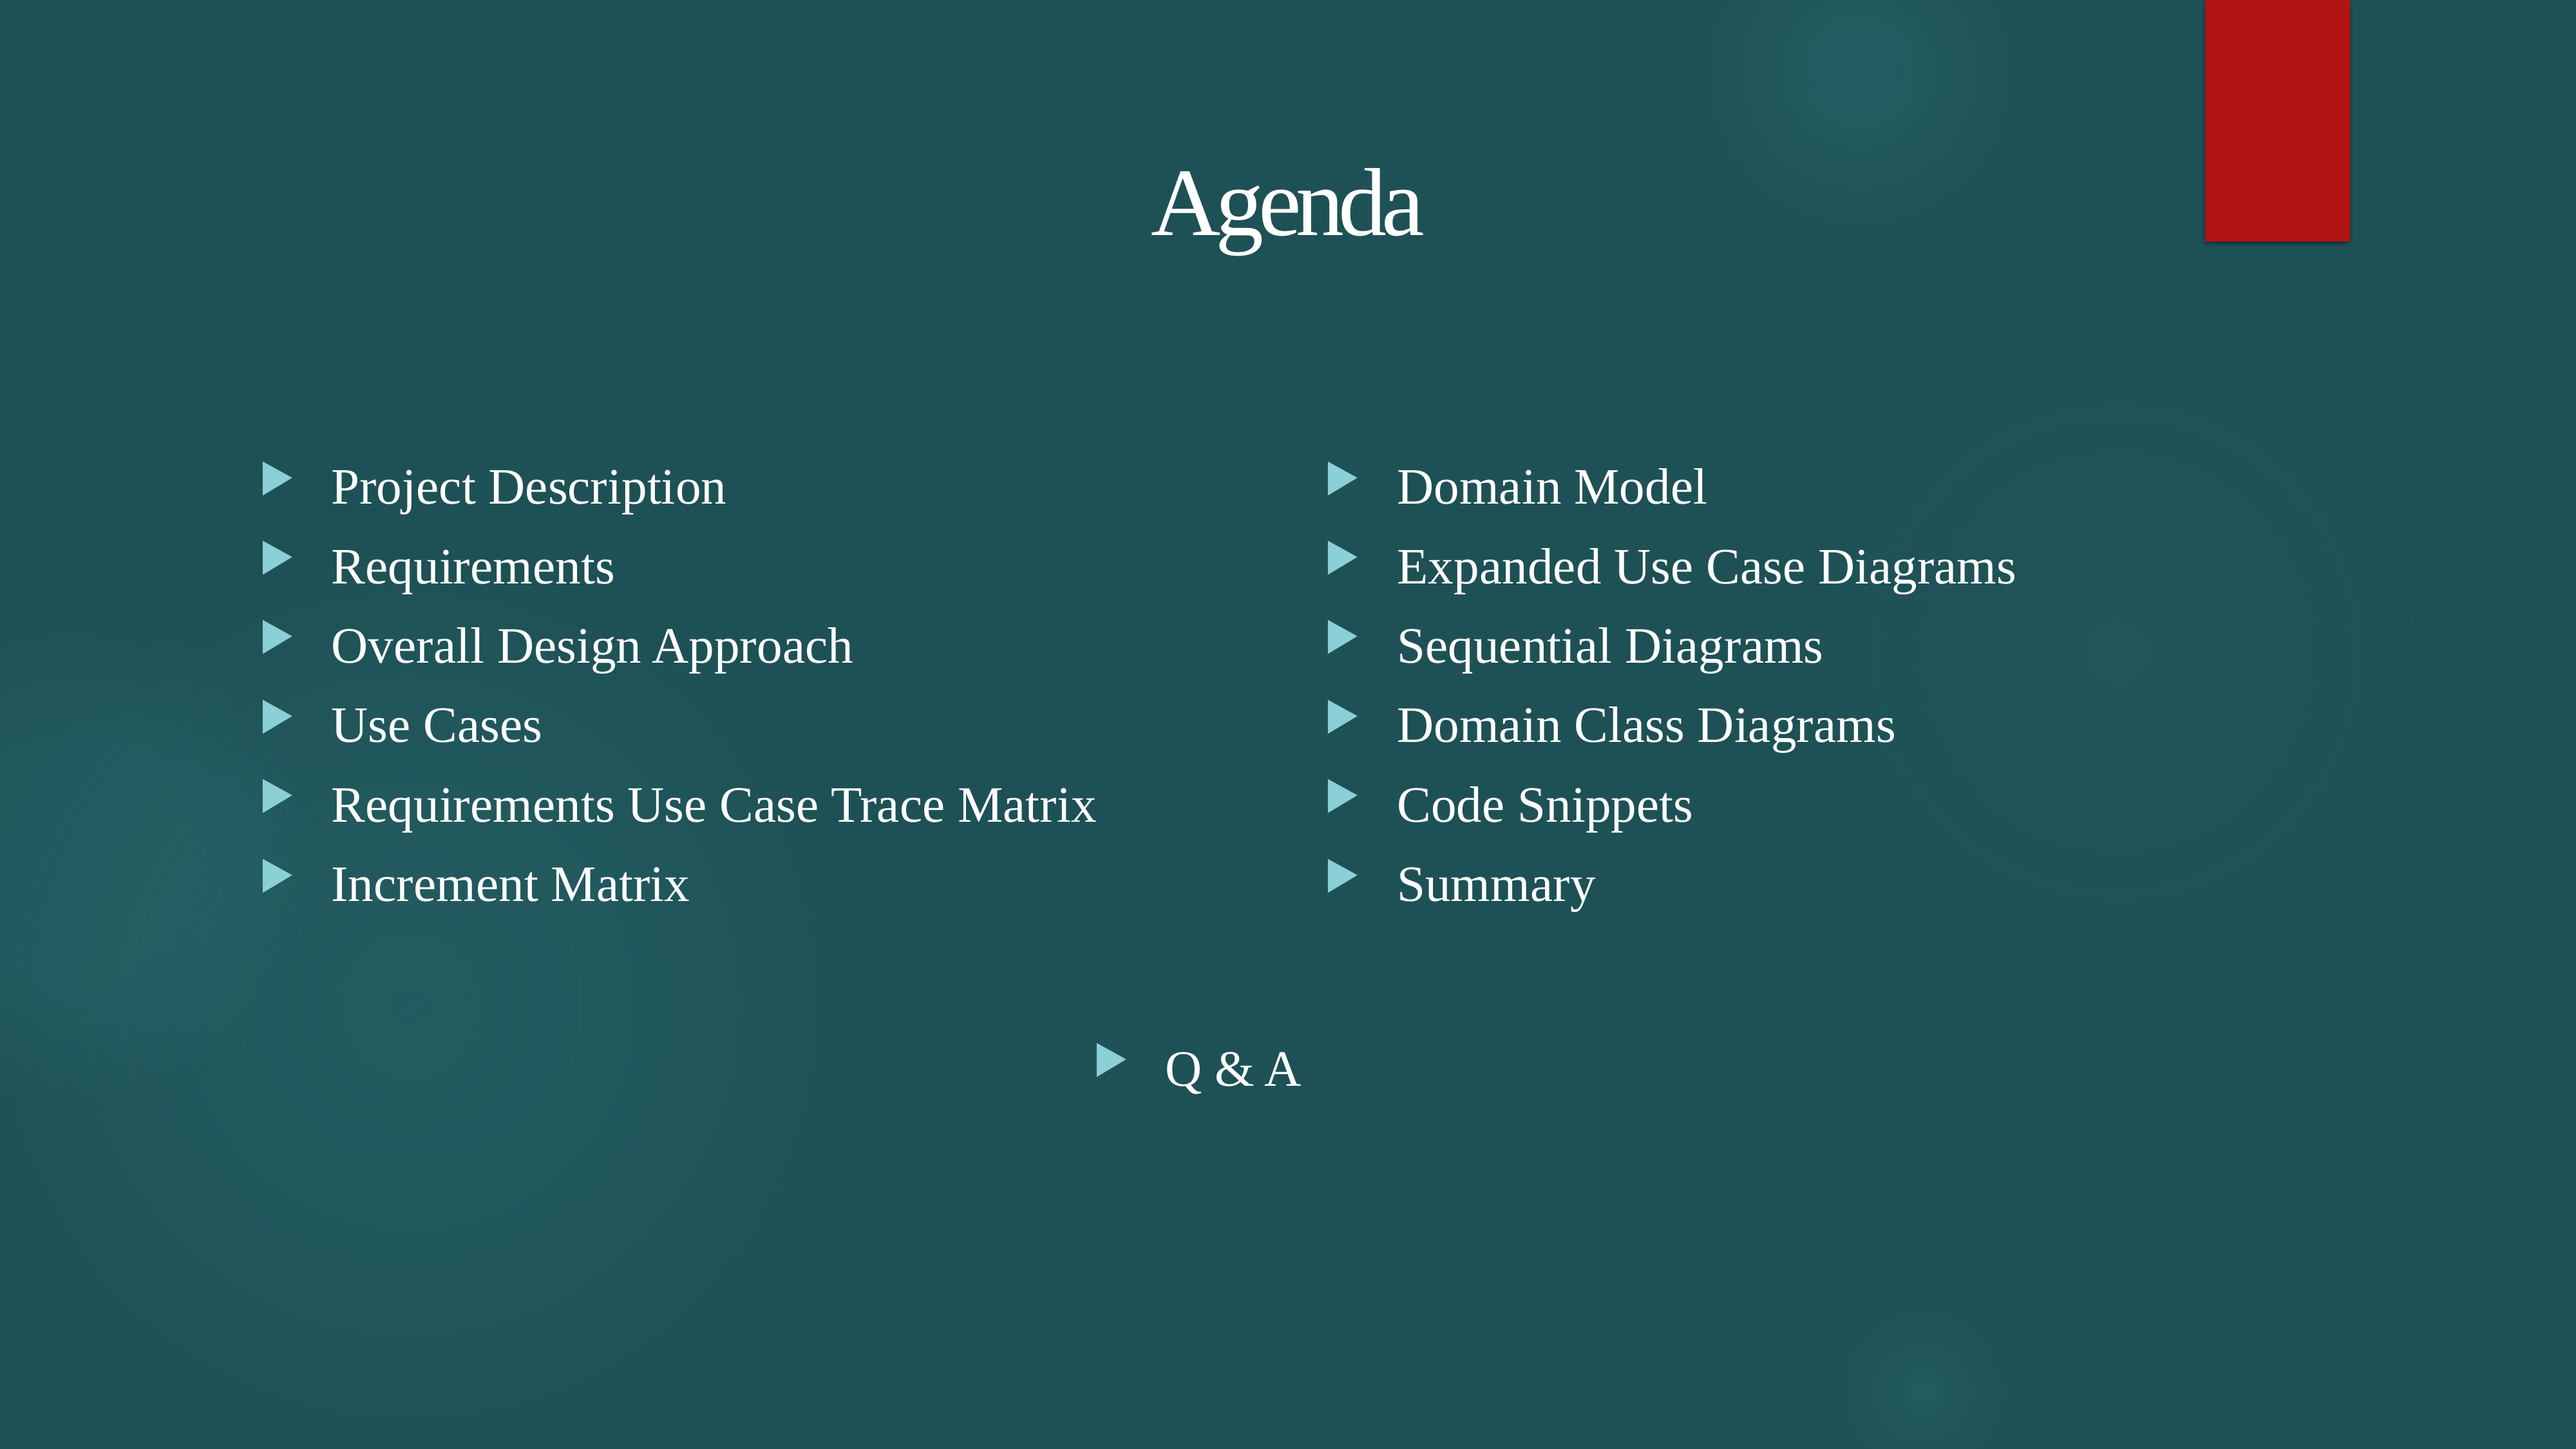

# Agenda
Domain Model
Expanded Use Case Diagrams
Sequential Diagrams
Domain Class Diagrams
Code Snippets
Summary
Project Description
Requirements
Overall Design Approach
Use Cases
Requirements Use Case Trace Matrix
Increment Matrix

Q & A